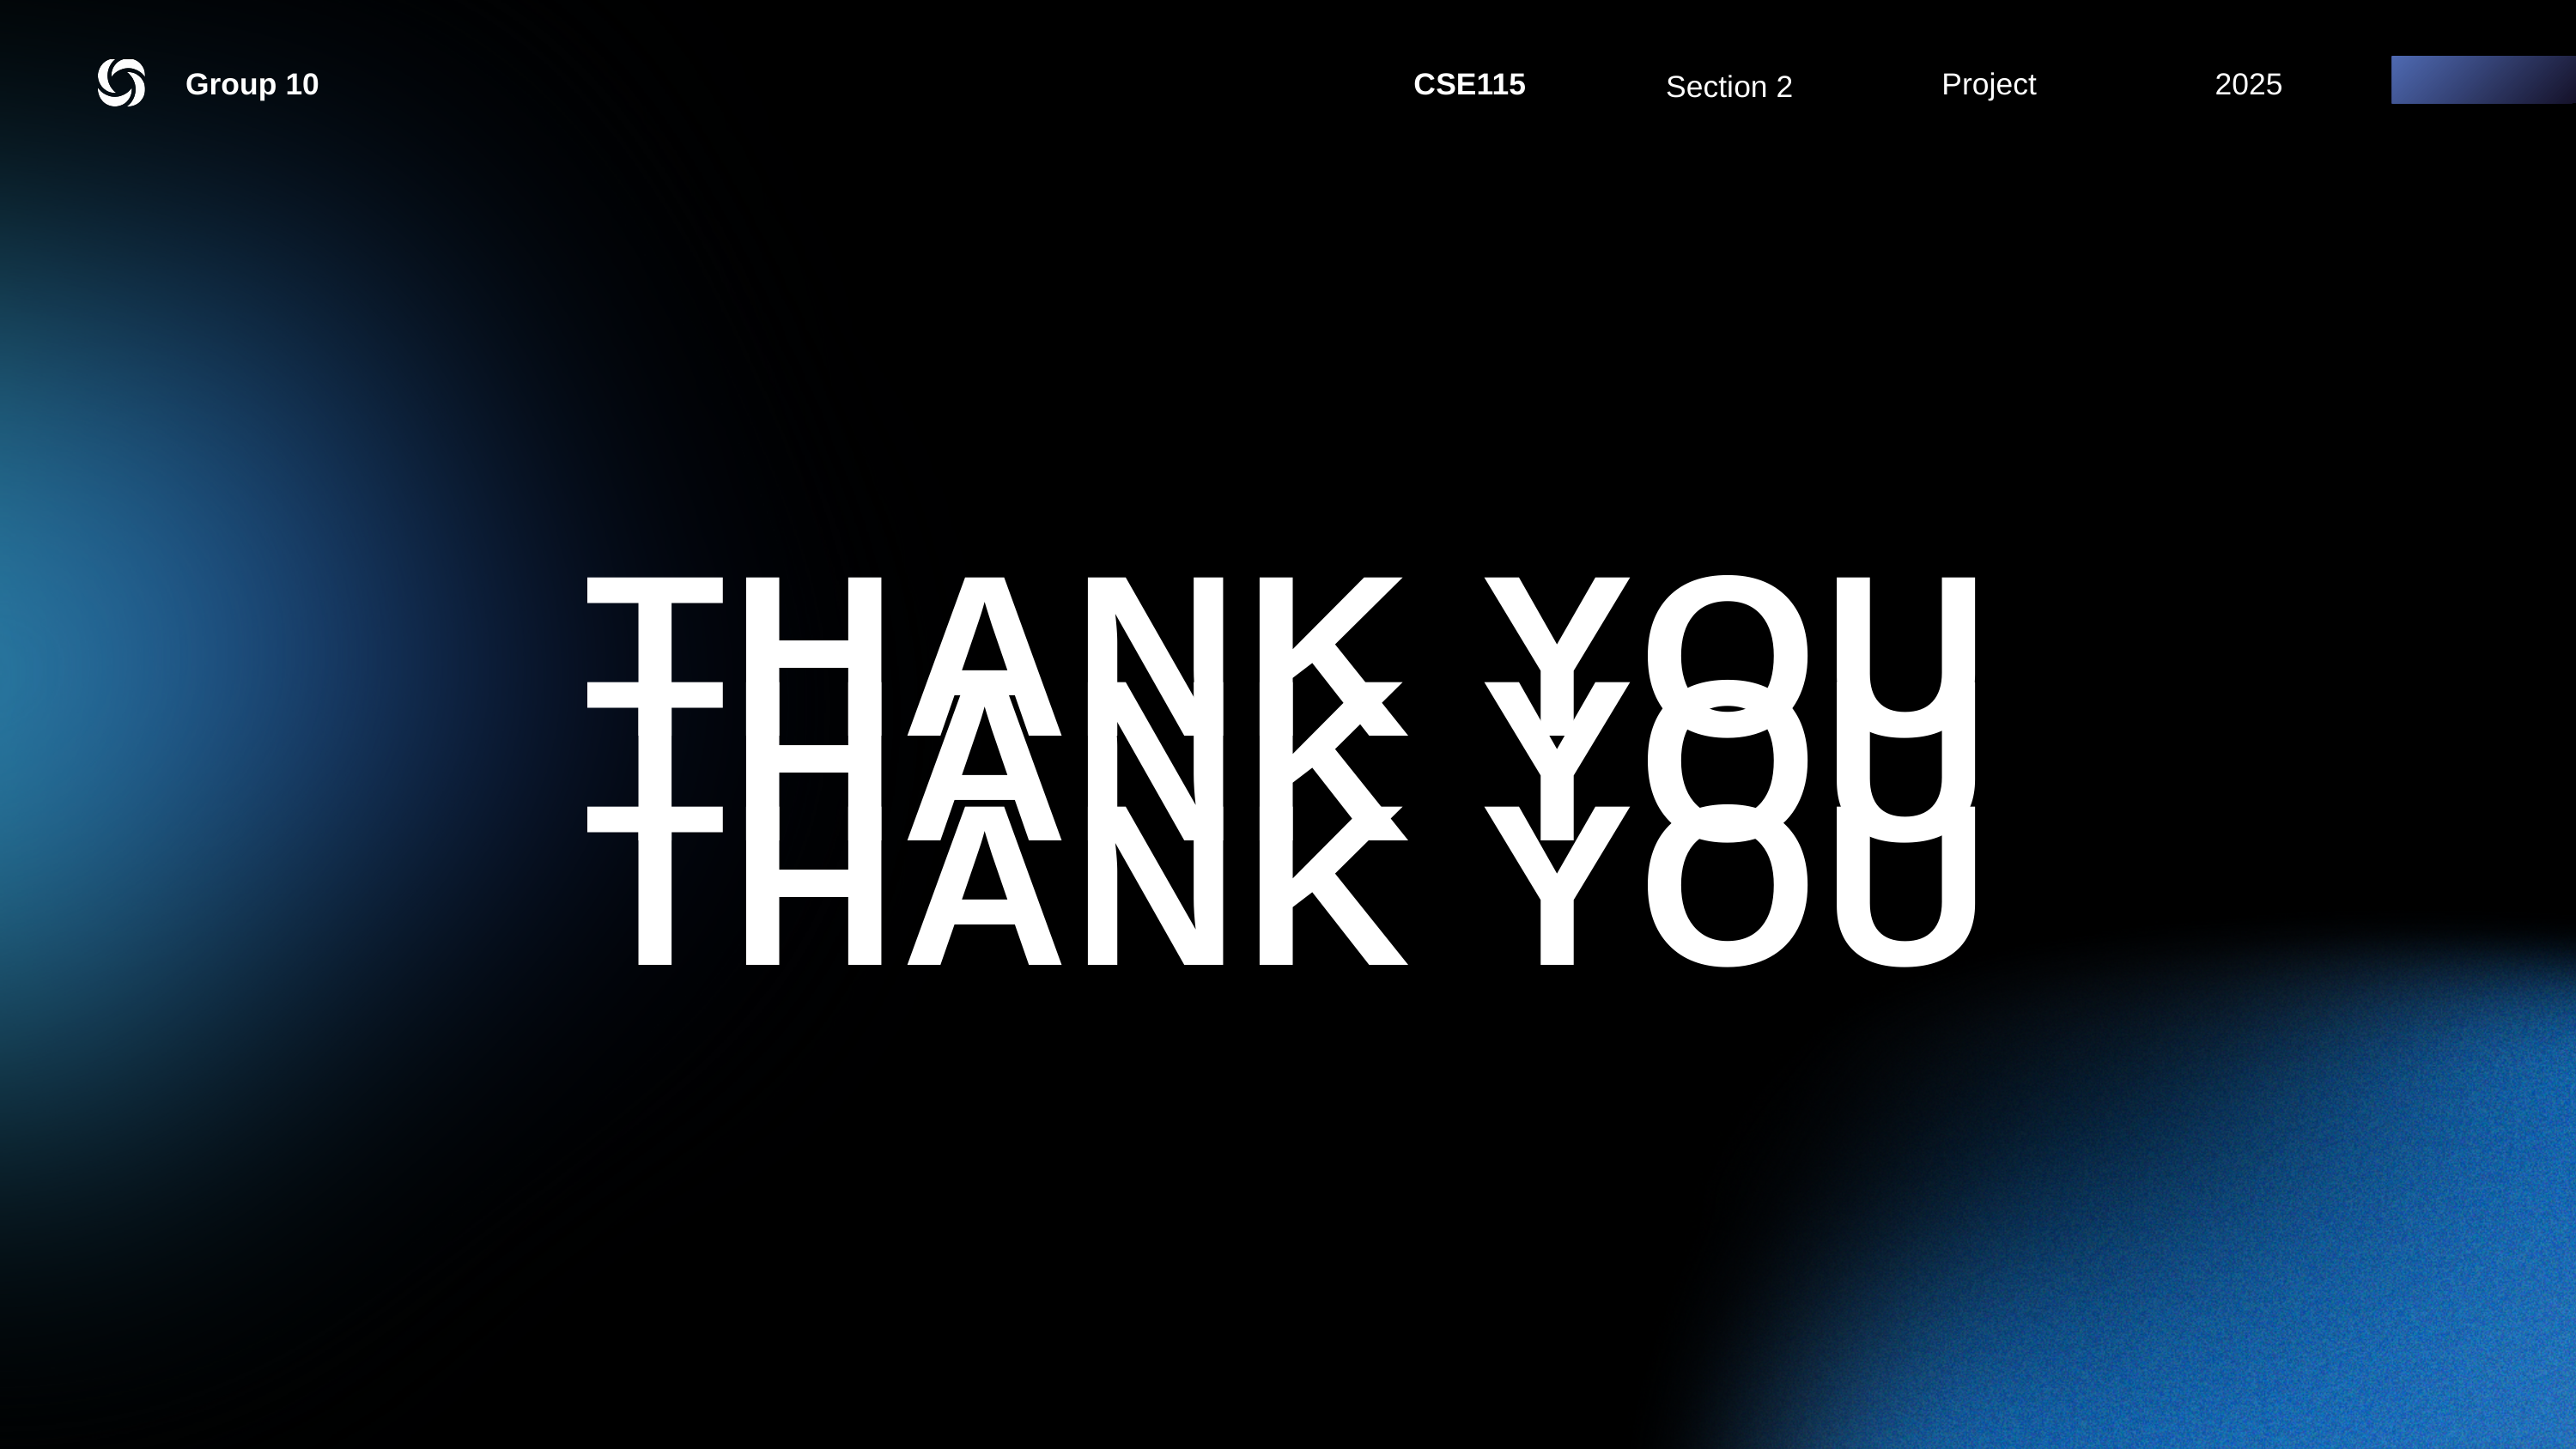

Group 10
CSE115
Project
2025

Section 2
THANK YOU
THANK YOU
THANK YOU